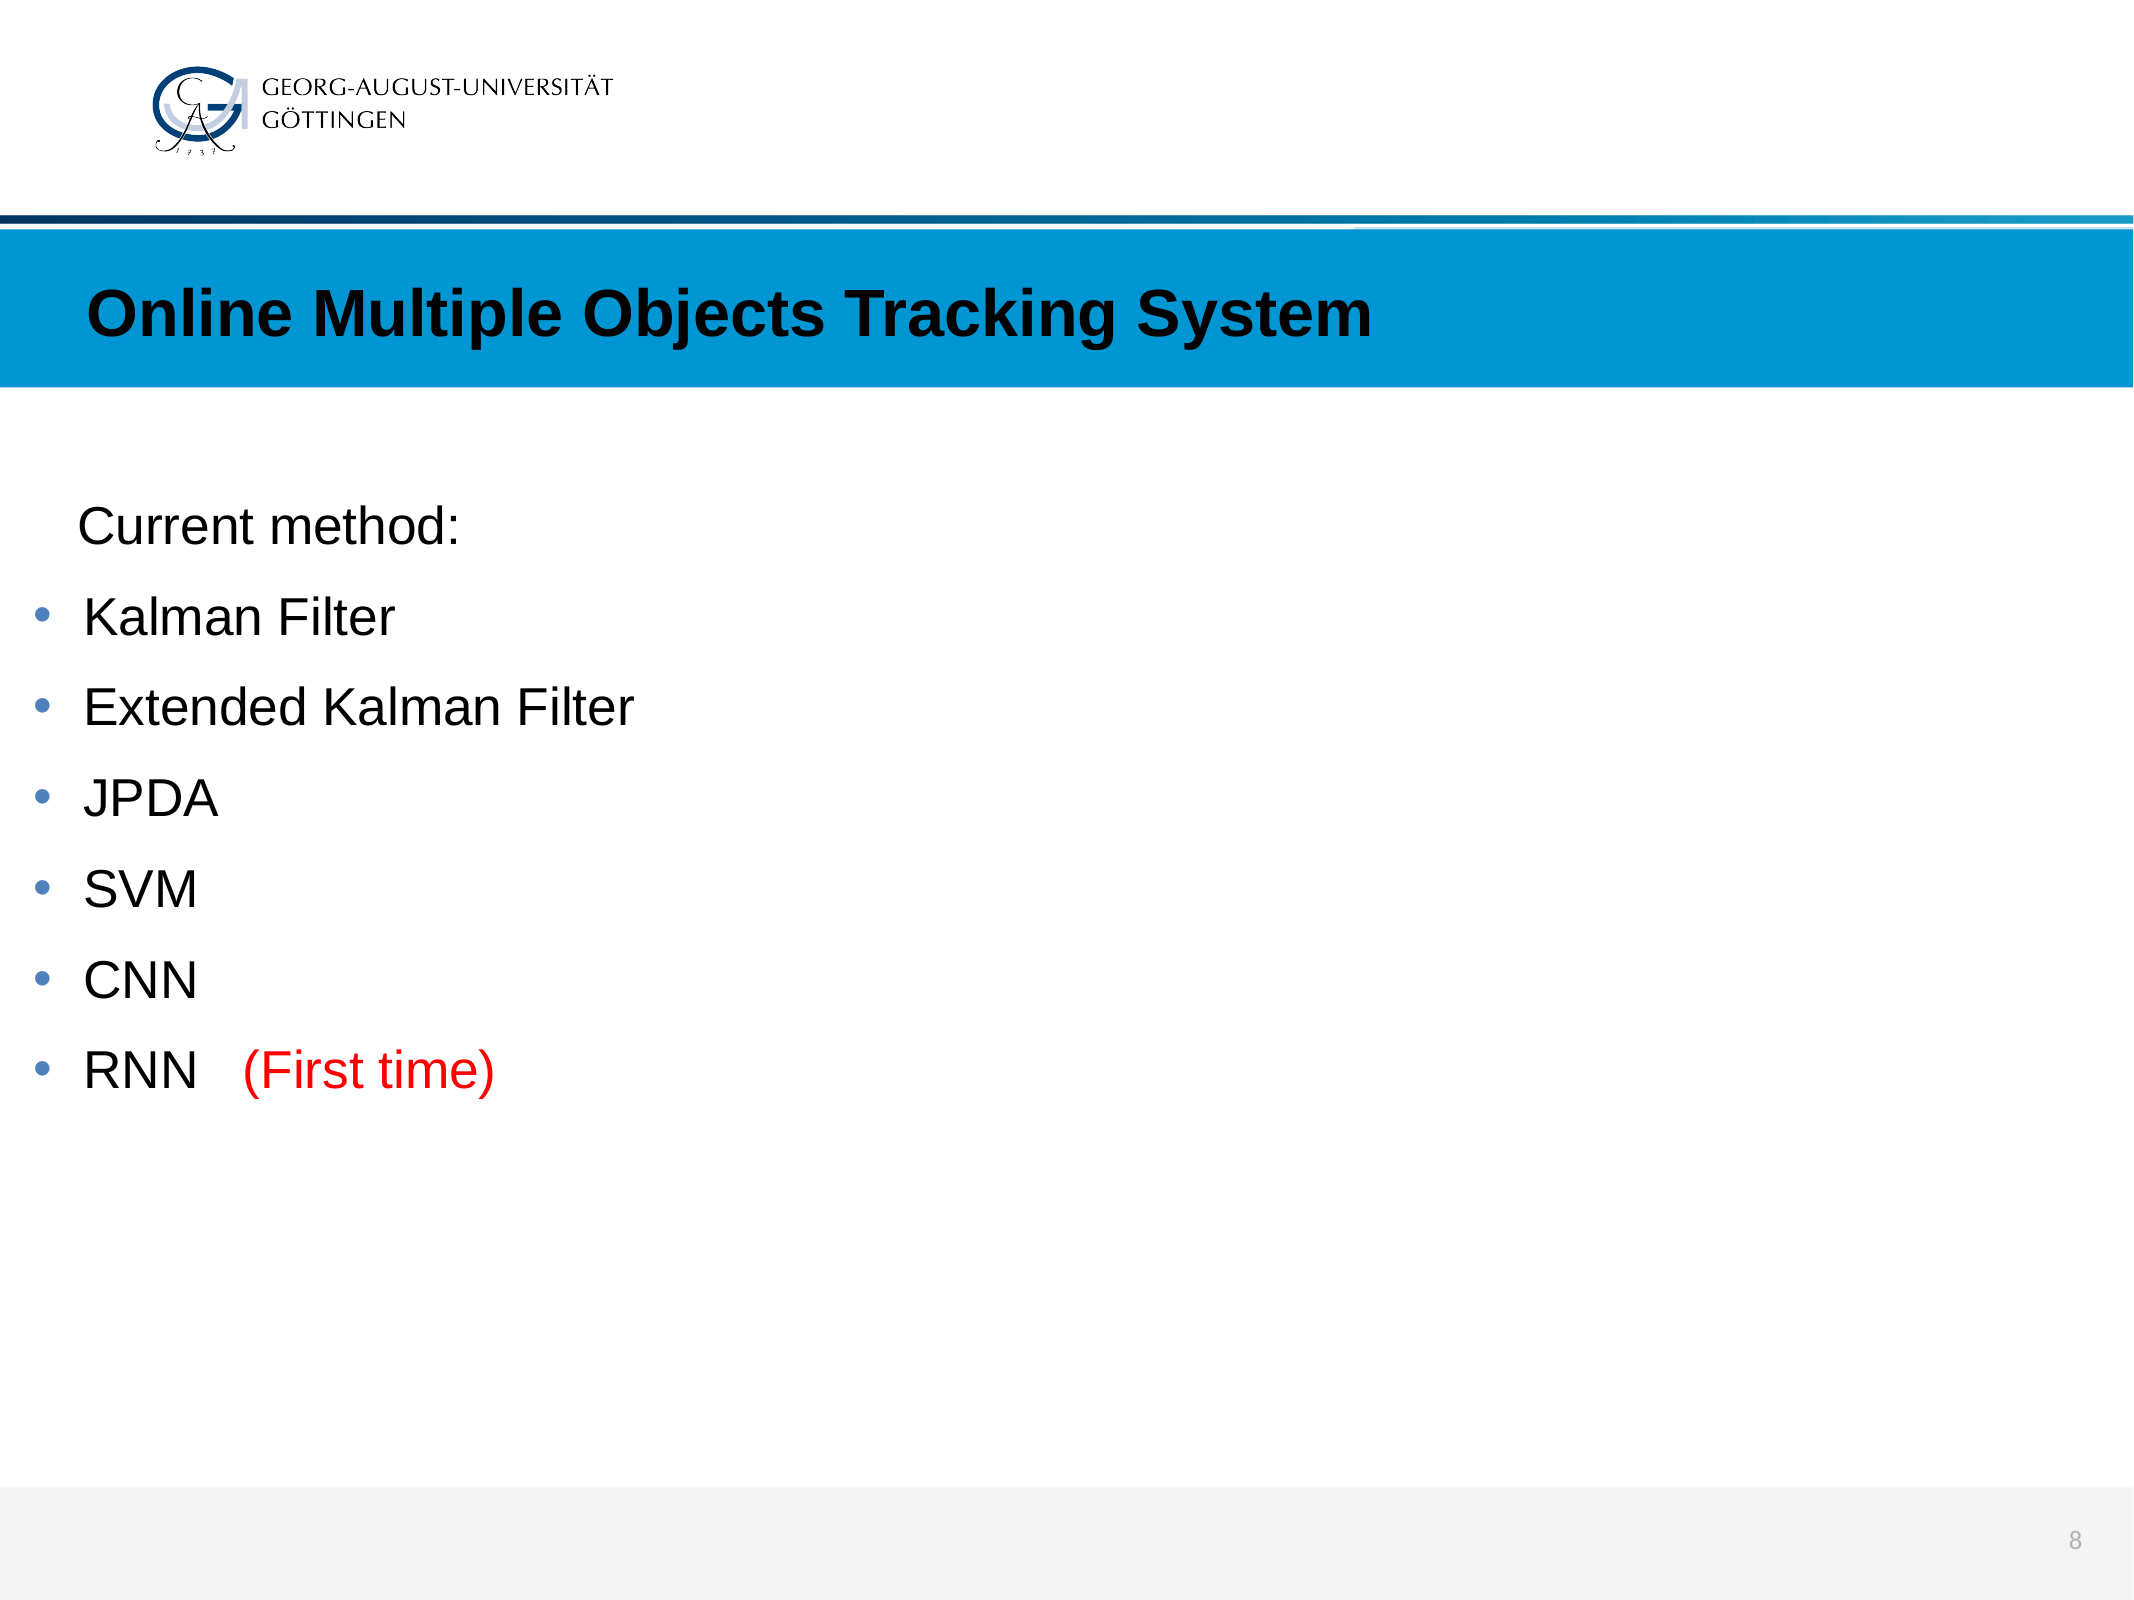

# Data Fsuion
Online Multiple Objects Tracking System

   Current method:
Kalman Filter
Extended Kalman Filter
JPDA
SVM
CNN
RNN   (First time)

8